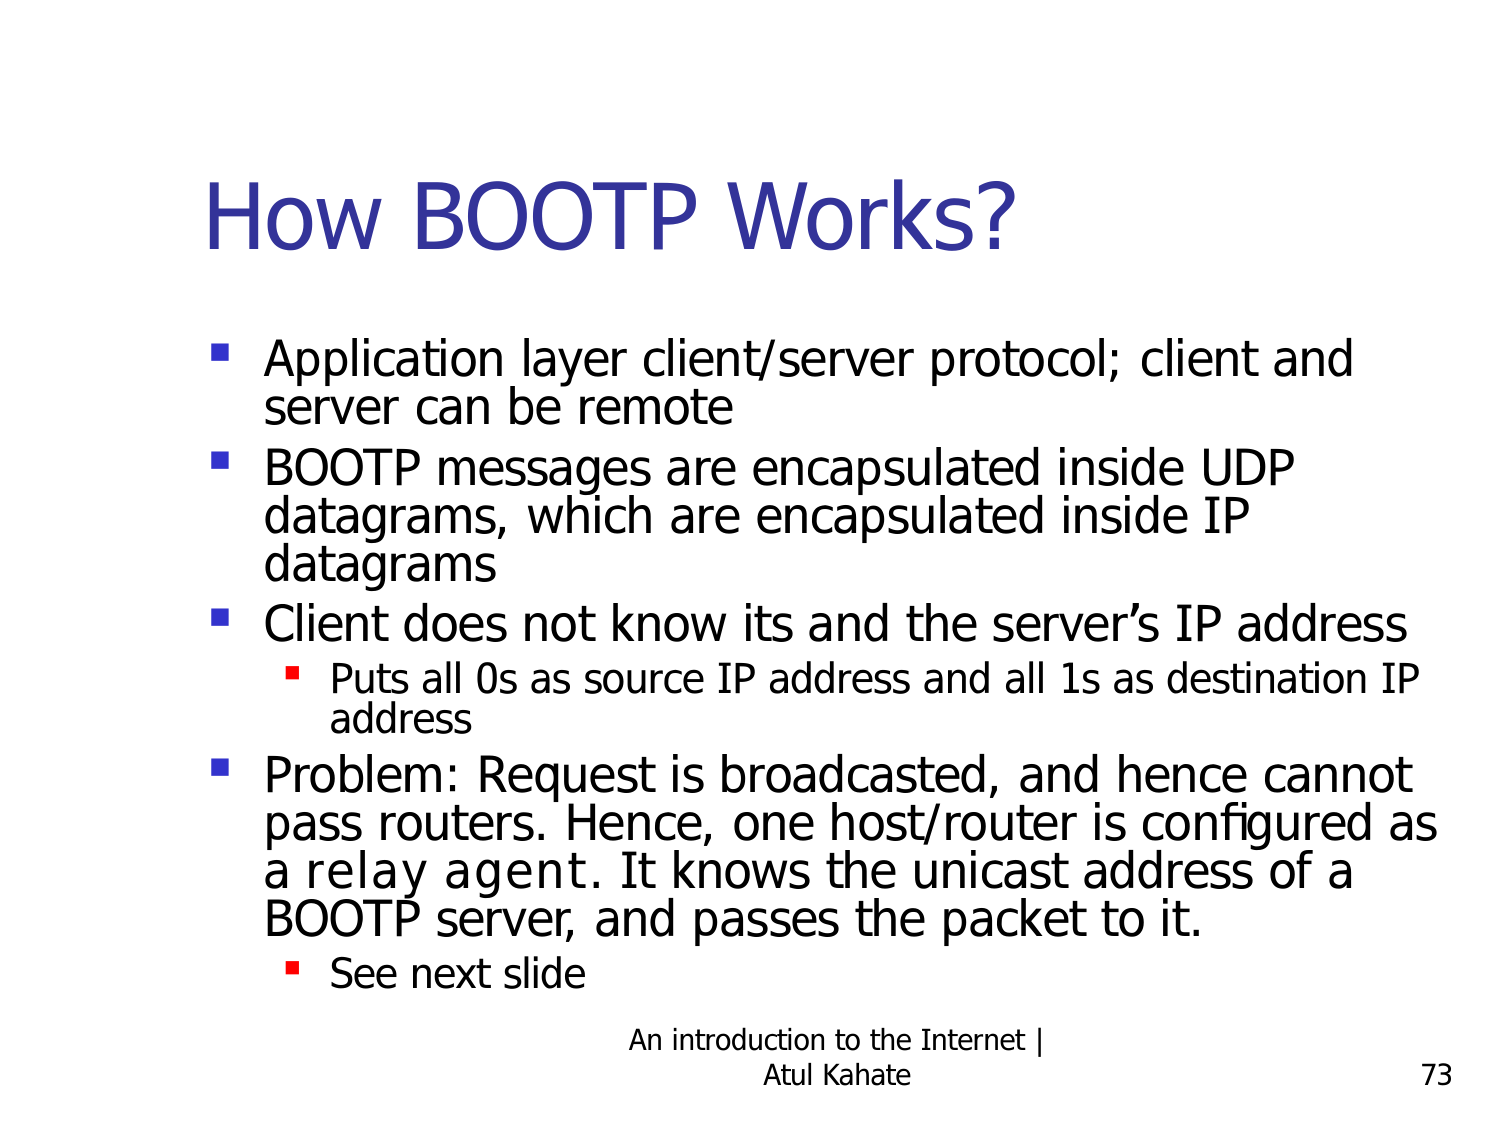

How BOOTP Works?
Application layer client/server protocol; client and server can be remote
BOOTP messages are encapsulated inside UDP datagrams, which are encapsulated inside IP datagrams
Client does not know its and the server’s IP address
Puts all 0s as source IP address and all 1s as destination IP address
Problem: Request is broadcasted, and hence cannot pass routers. Hence, one host/router is configured as a relay agent. It knows the unicast address of a BOOTP server, and passes the packet to it.
See next slide
An introduction to the Internet | Atul Kahate
73